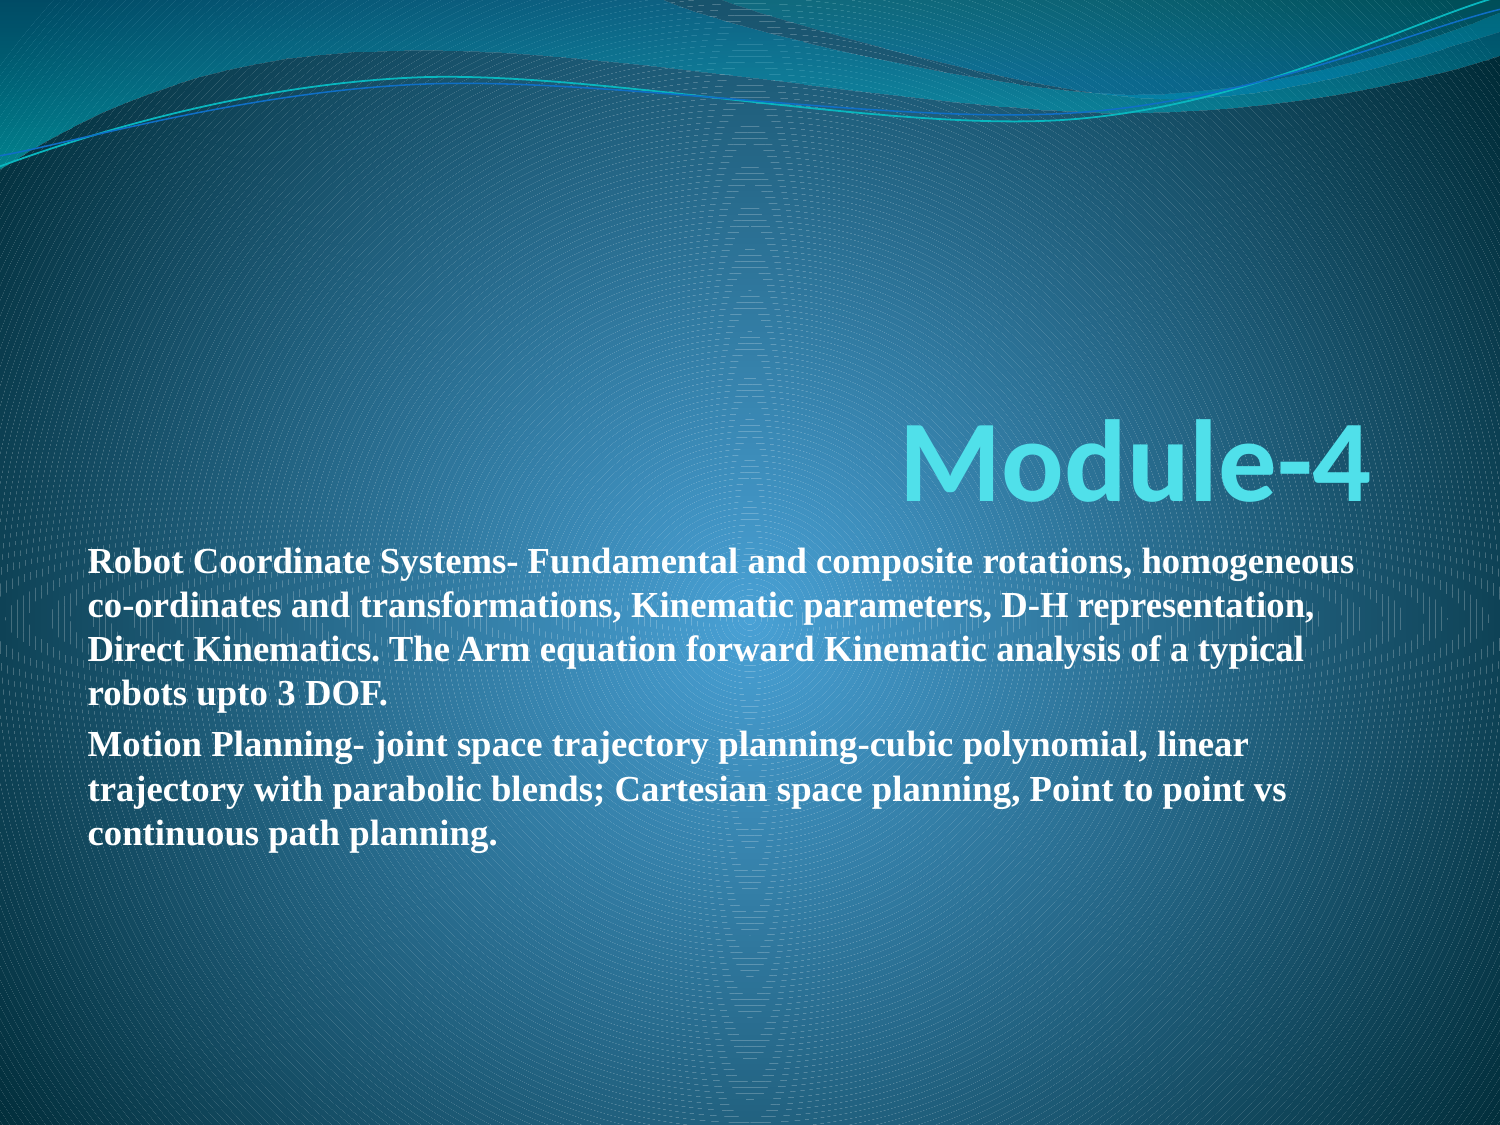

# Module-4
Robot Coordinate Systems- Fundamental and composite rotations, homogeneous co-ordinates and transformations, Kinematic parameters, D-H representation, Direct Kinematics. The Arm equation forward Kinematic analysis of a typical robots upto 3 DOF.
Motion Planning- joint space trajectory planning-cubic polynomial, linear trajectory with parabolic blends; Cartesian space planning, Point to point vs continuous path planning.